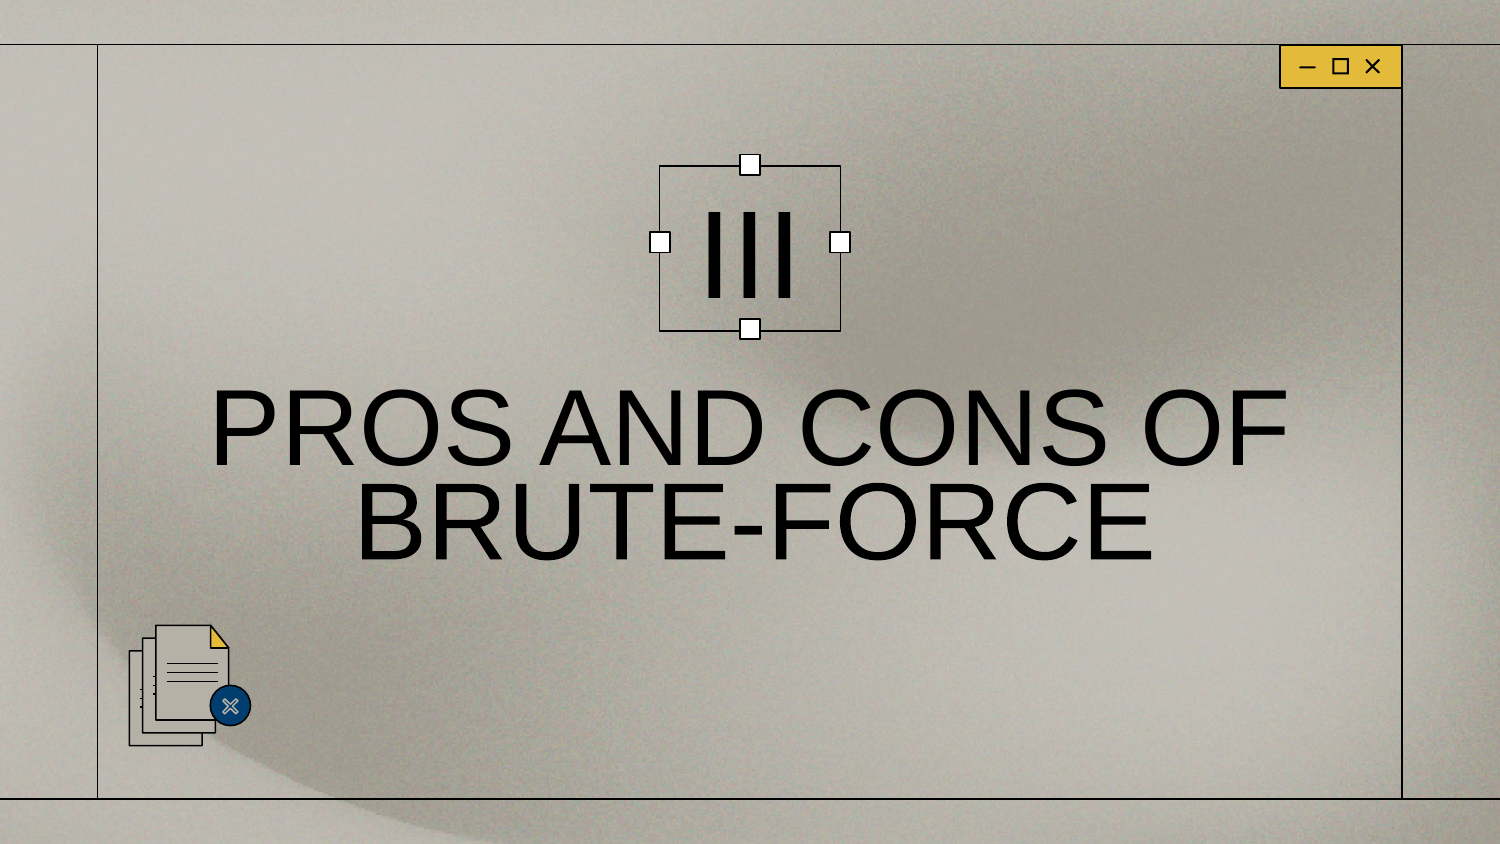

III
# PROS AND CONS OF
BRUTE-FORCE